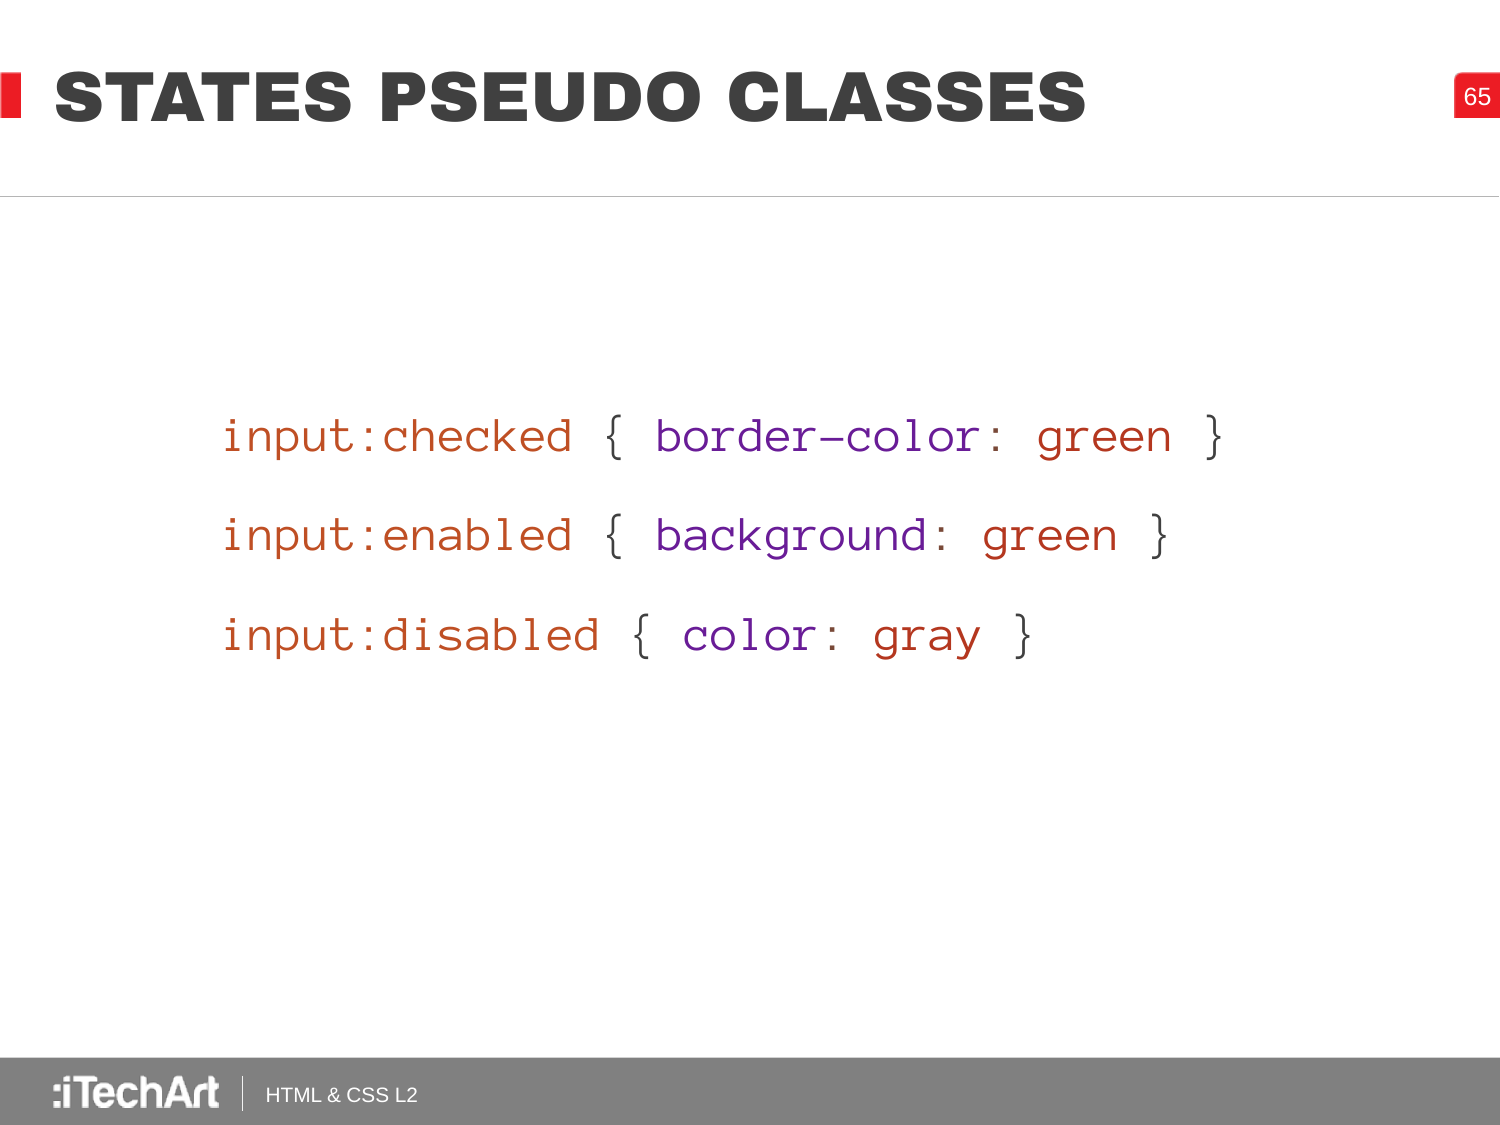

# States pseudo classes

input:checked { border-color: green }
input:enabled { background: green }
input:disabled { color: gray }
HTML & CSS L2